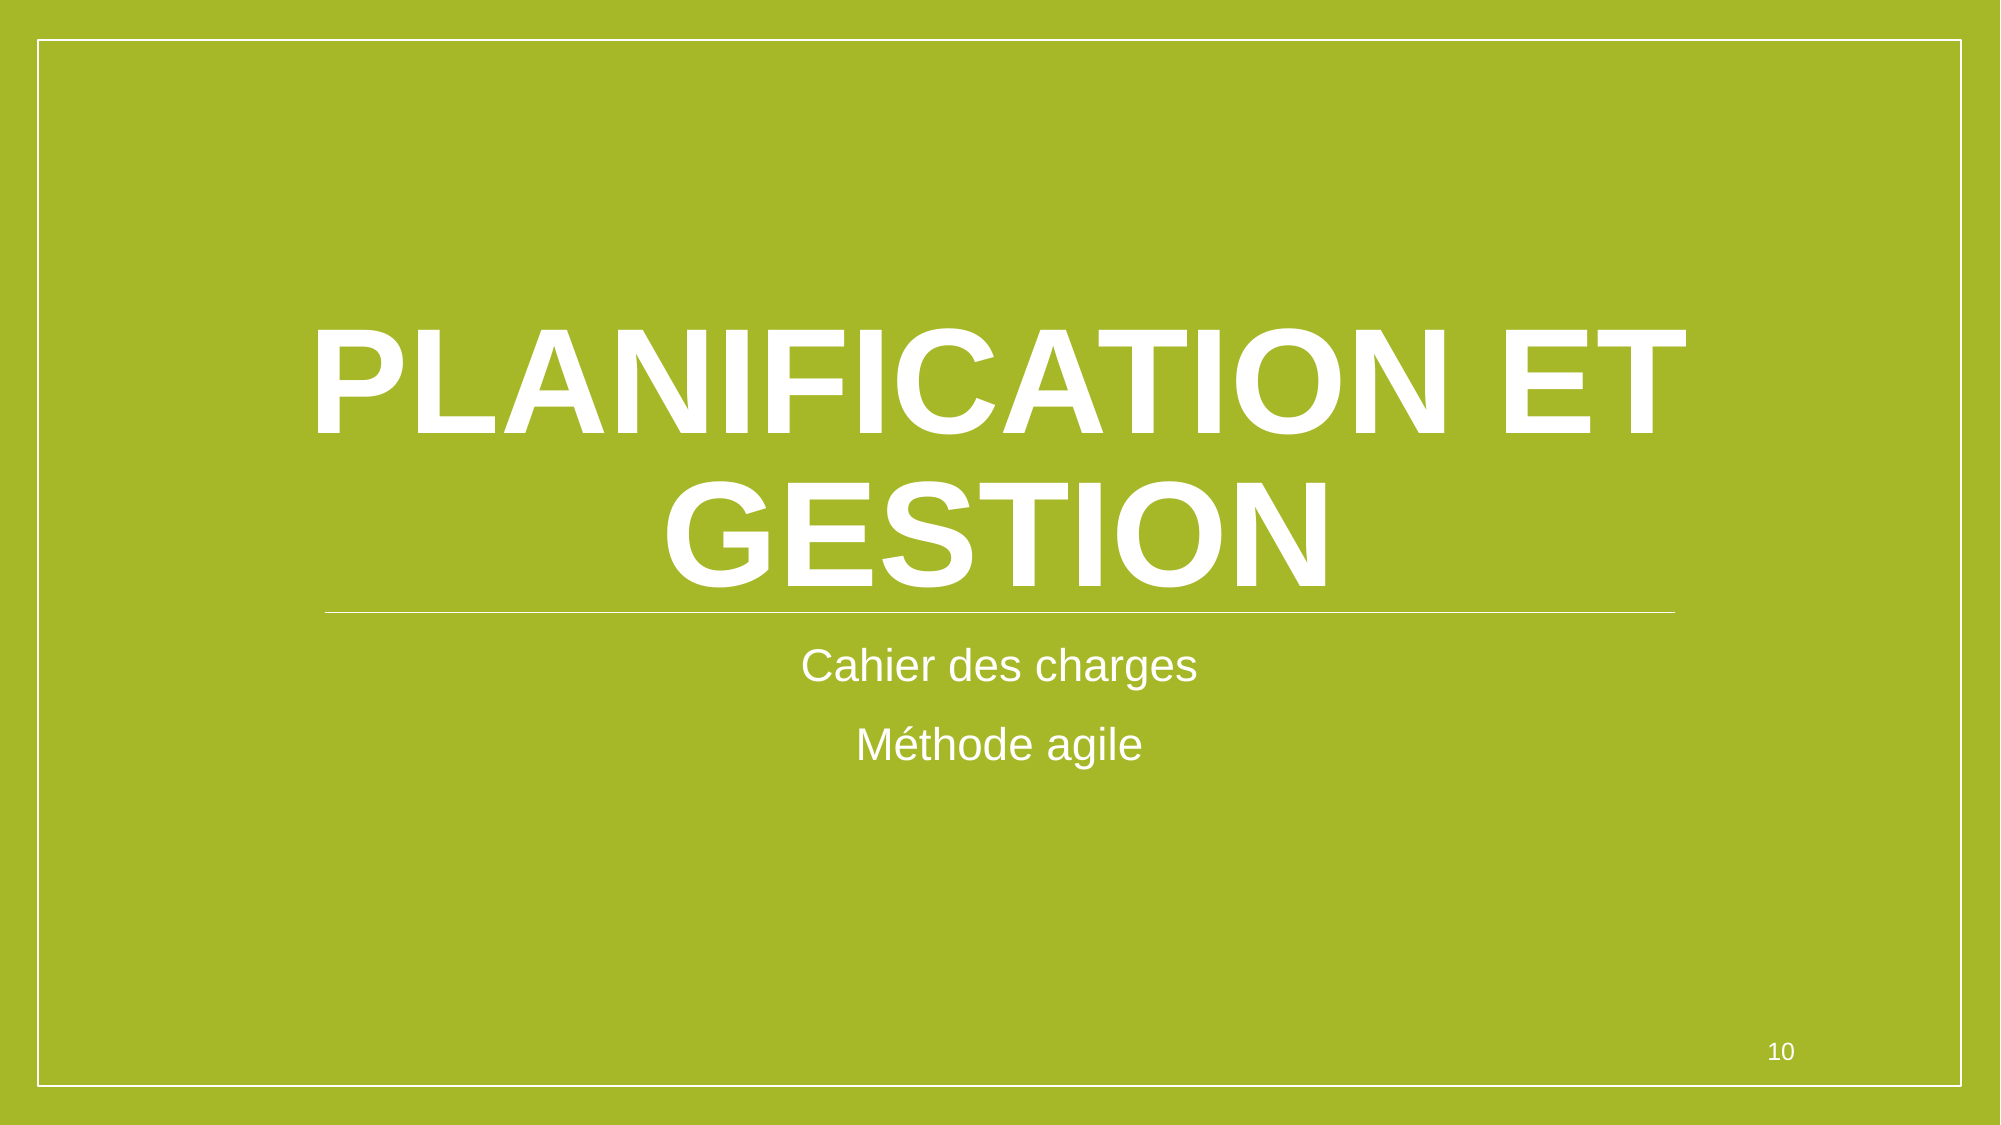

# Planification et gestion
Cahier des charges
Méthode agile
10